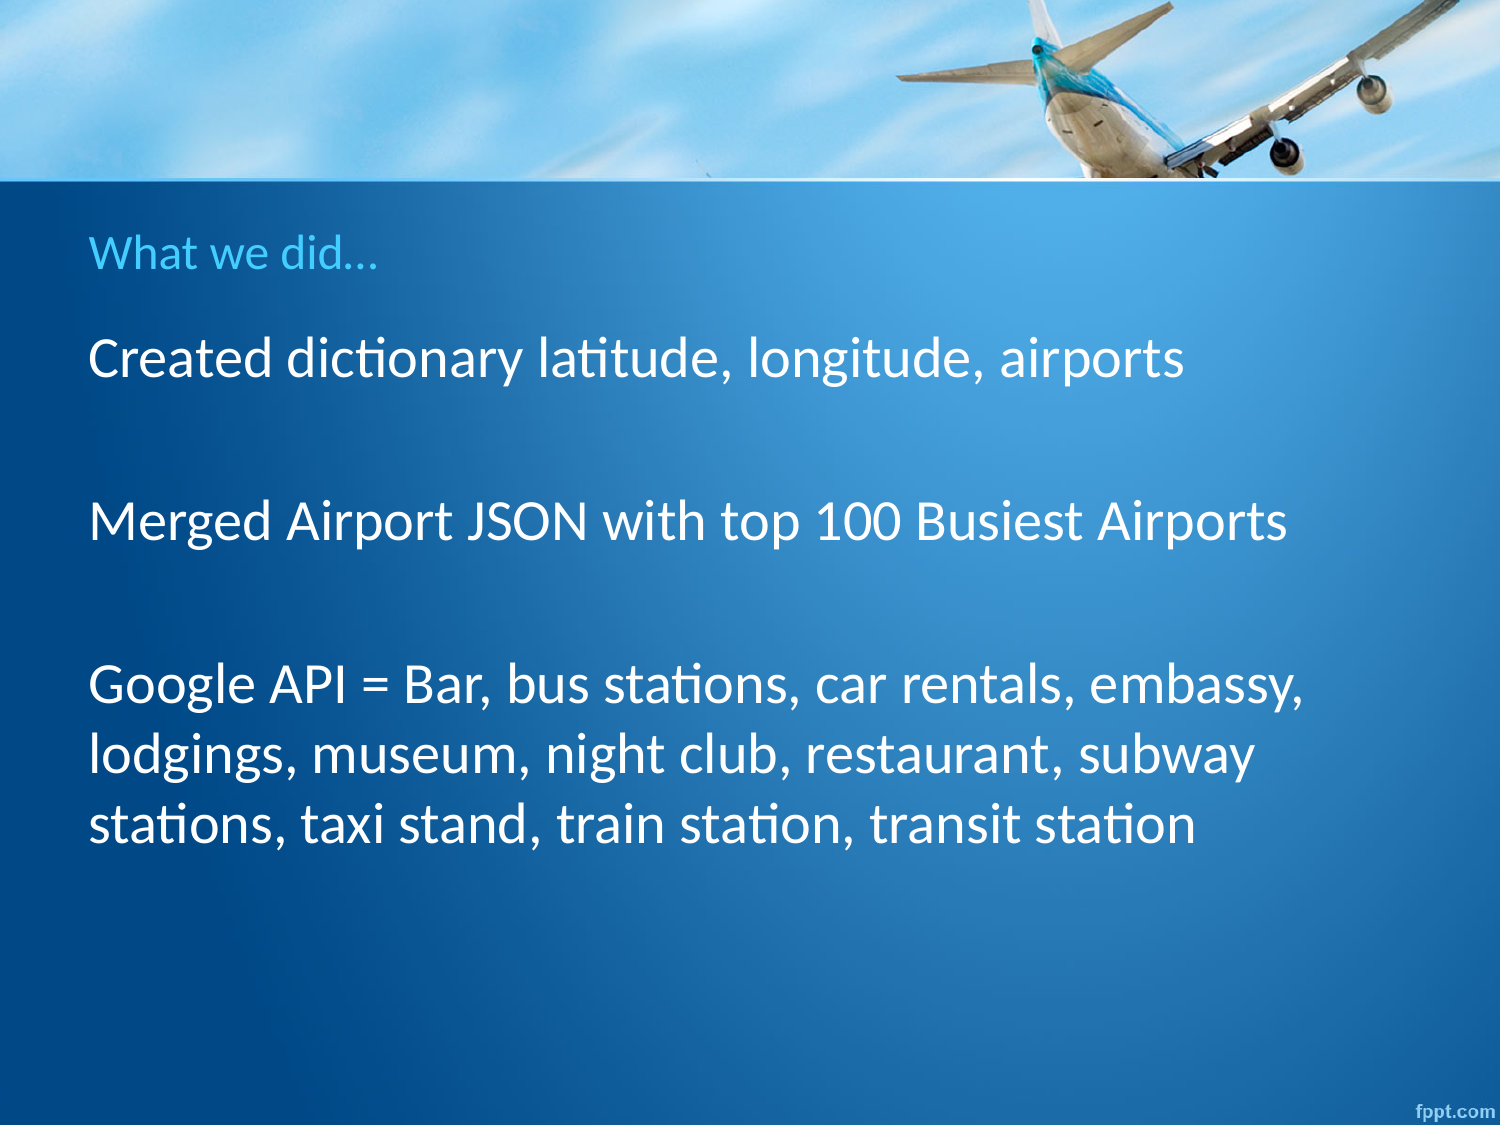

# What we did…
Created dictionary latitude, longitude, airports

Merged Airport JSON with top 100 Busiest Airports

Google API = Bar, bus stations, car rentals, embassy, lodgings, museum, night club, restaurant, subway stations, taxi stand, train station, transit station